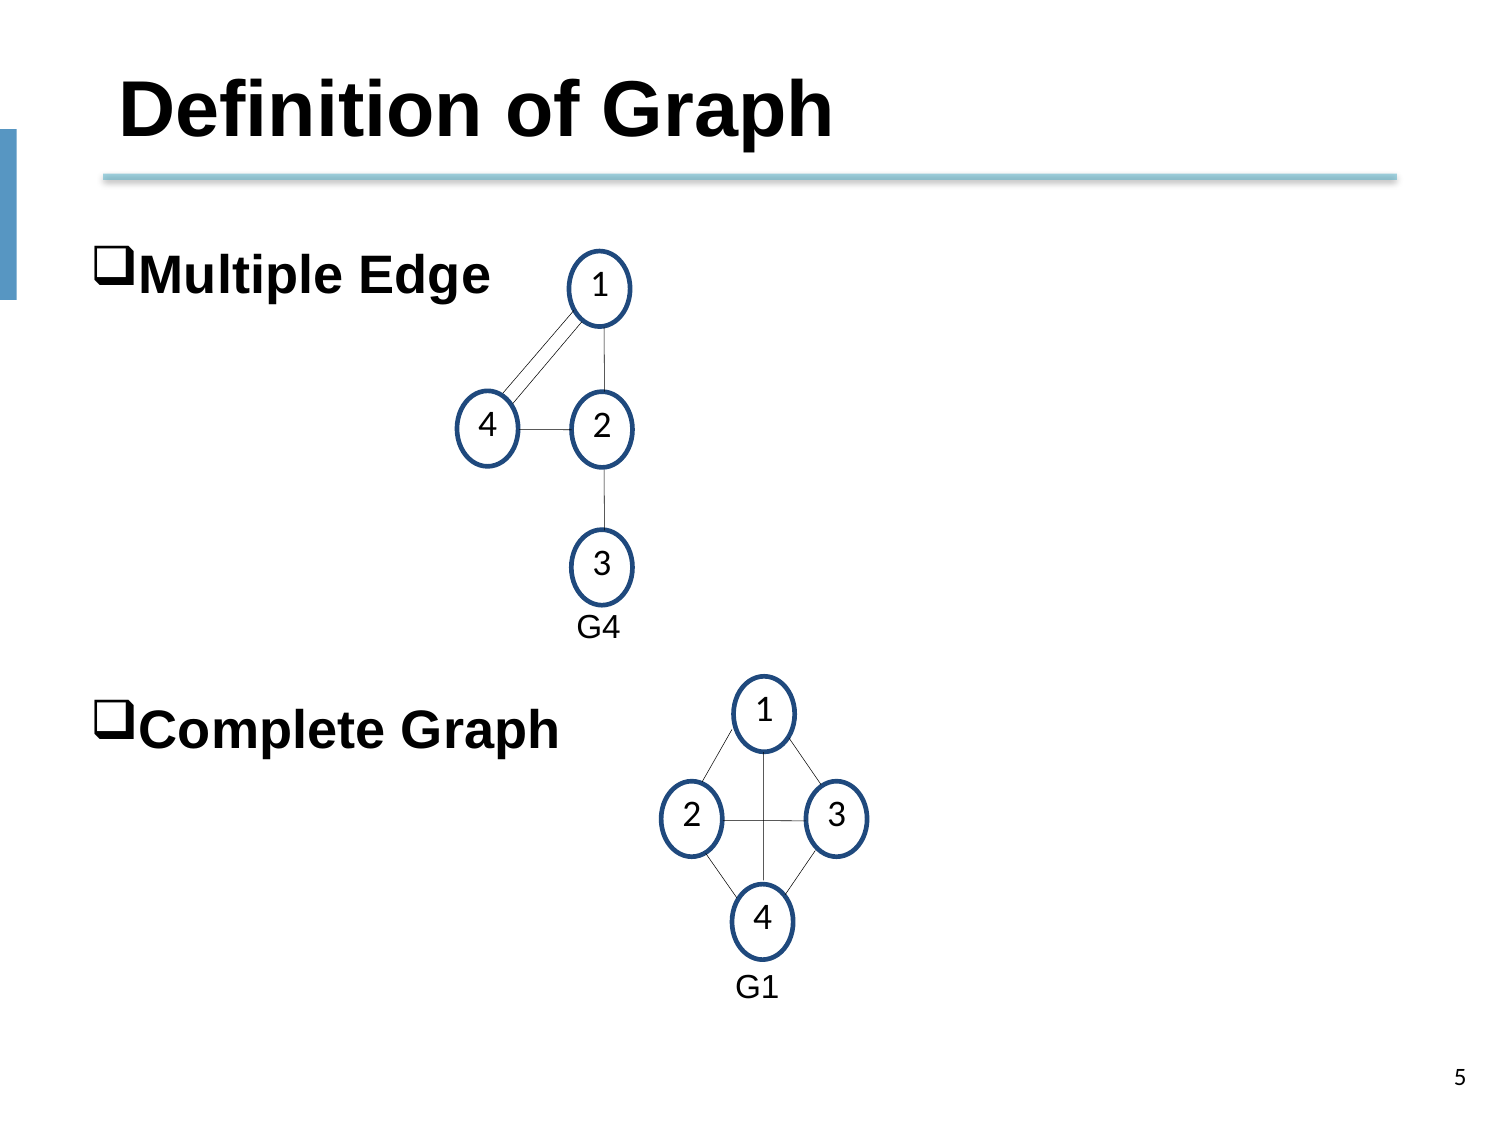

# Definition of Graph
Multiple Edge

Complete Graph
1

4
2

3
G4
1

2
3

4
G1
5